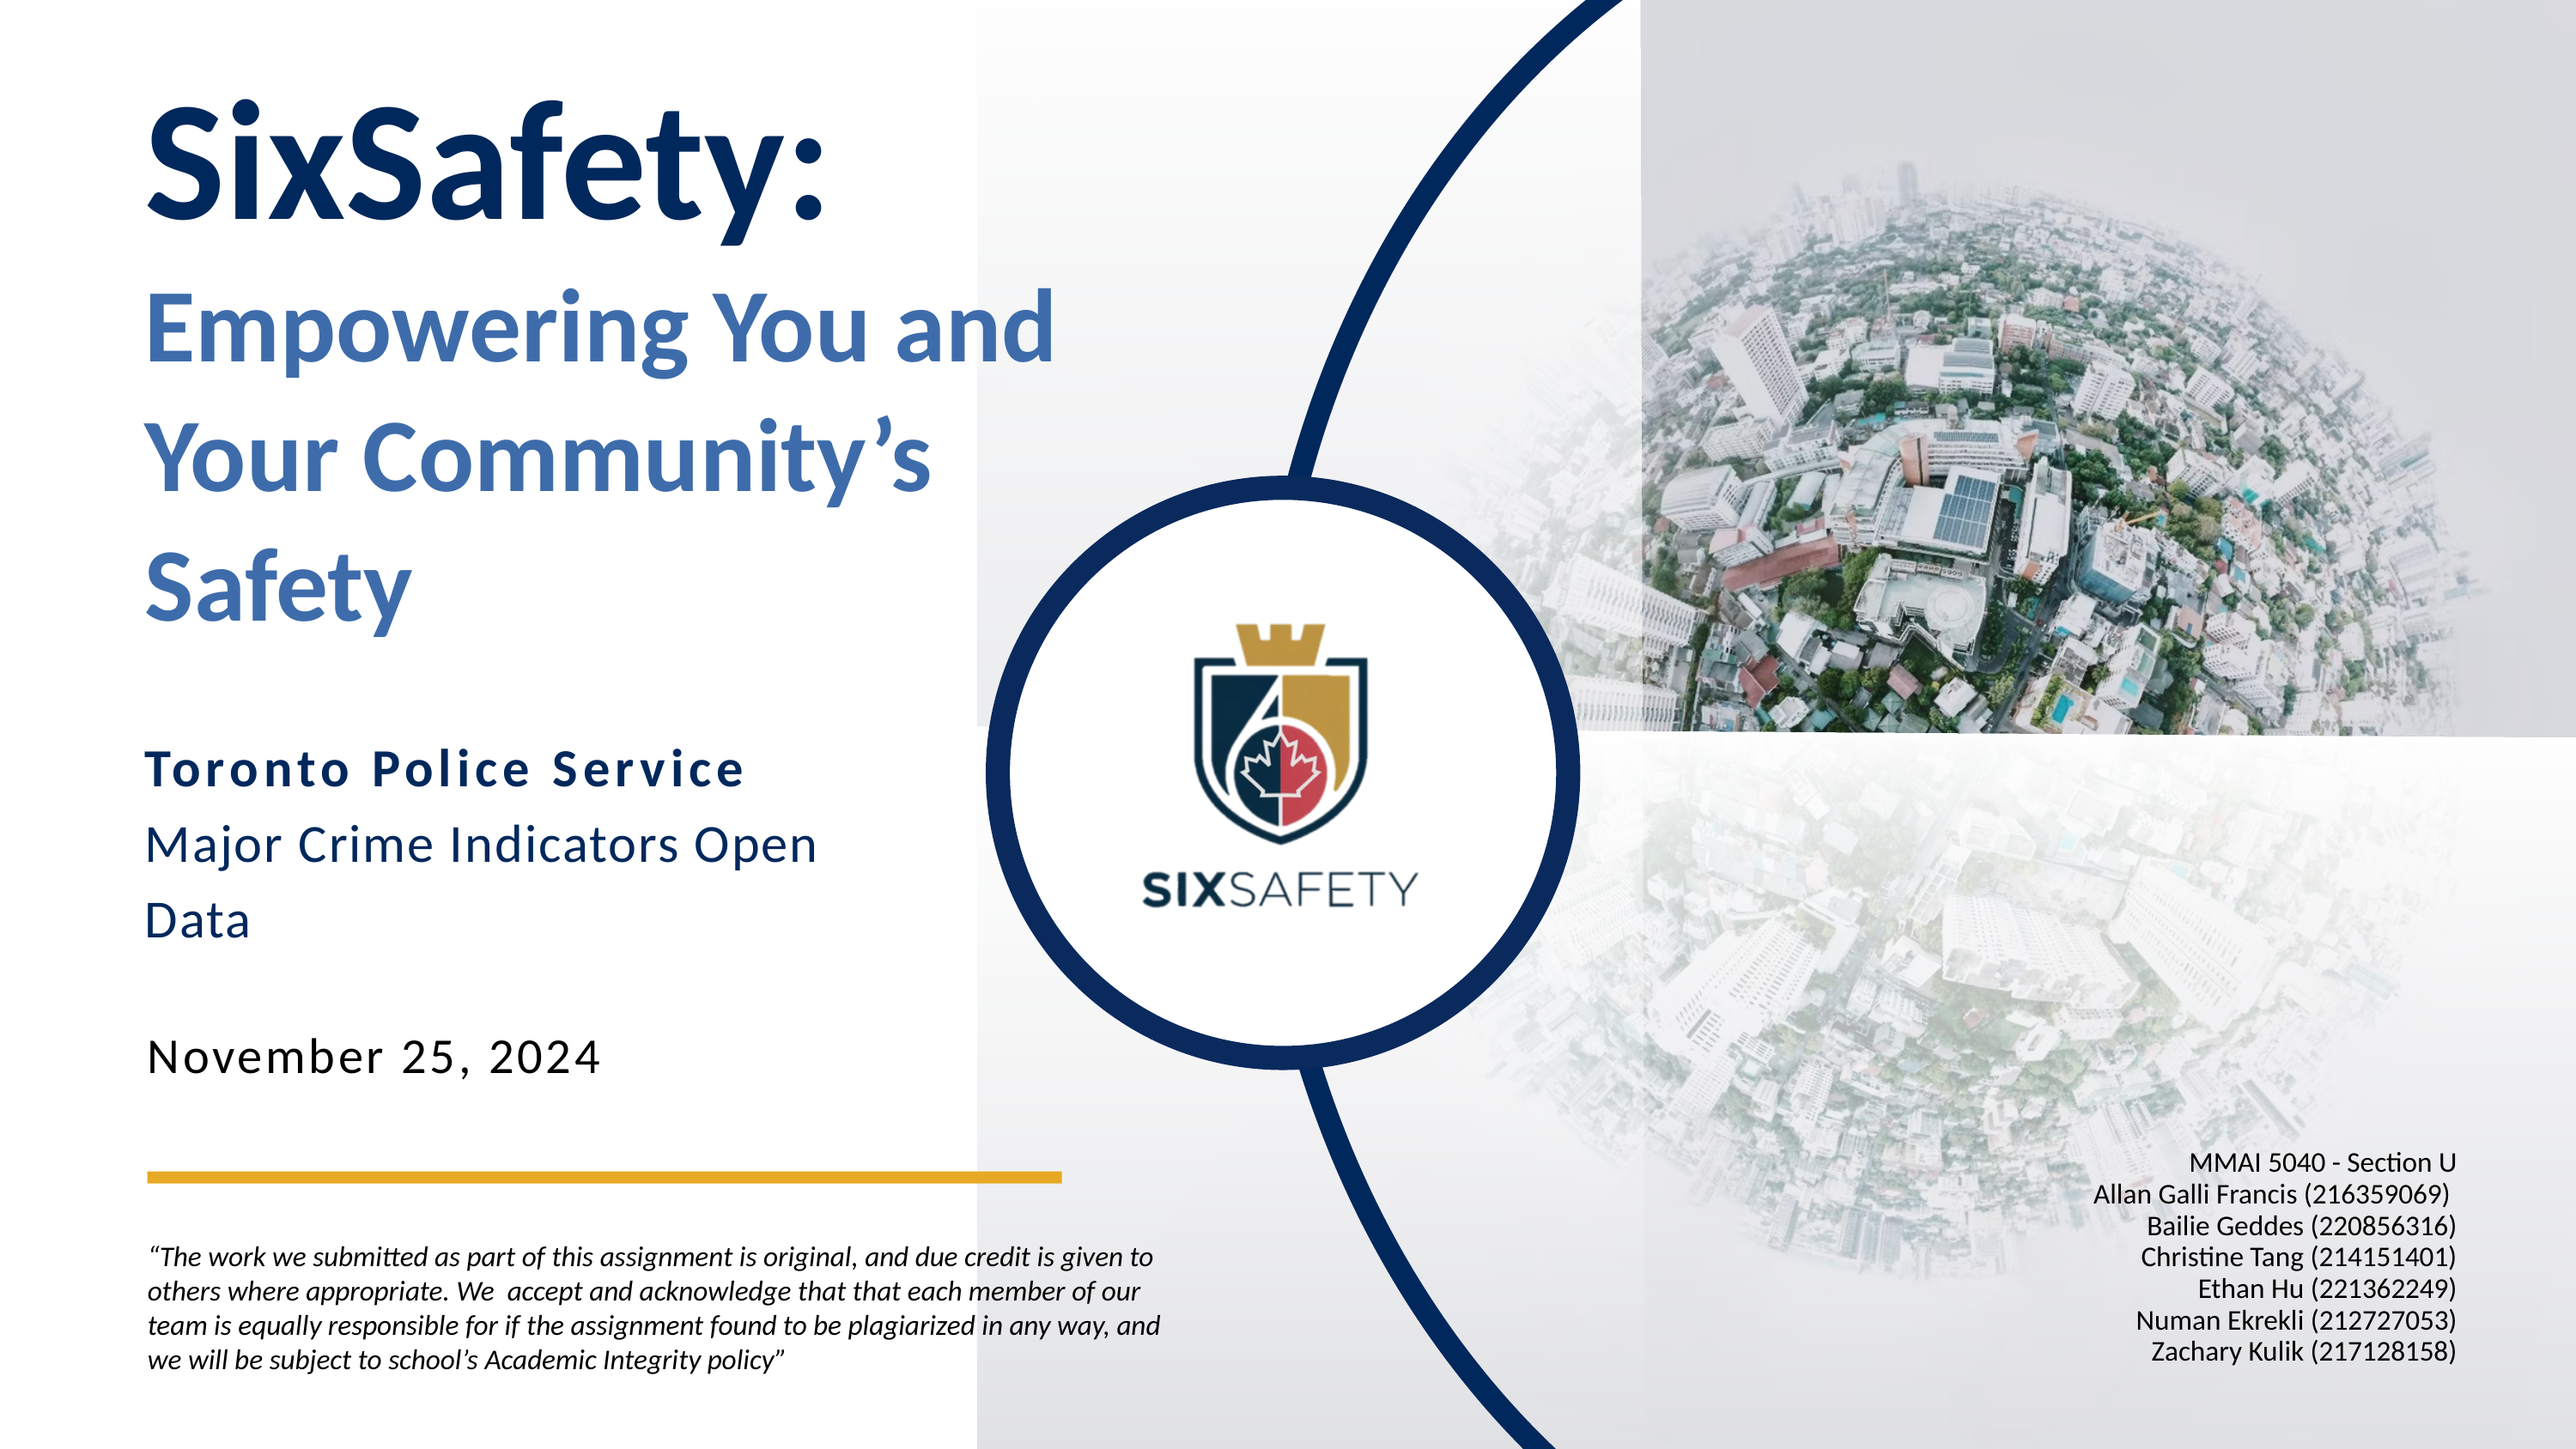

SixSafety:
Empowering You and Your Community’s Safety

Toronto Police Service
Major Crime Indicators Open Data

November 25, 2024
MMAI 5040 - Section U
Allan Galli Francis (216359069)
Bailie Geddes (220856316)
Christine Tang (214151401)
Ethan Hu (221362249)
Numan Ekrekli (212727053)
Zachary Kulik (217128158)

“The work we submitted as part of this assignment is original, and due credit is given to others where appropriate. We  accept and acknowledge that that each member of our team is equally responsible for if the assignment found to be plagiarized in any way, and we will be subject to school’s Academic Integrity policy”